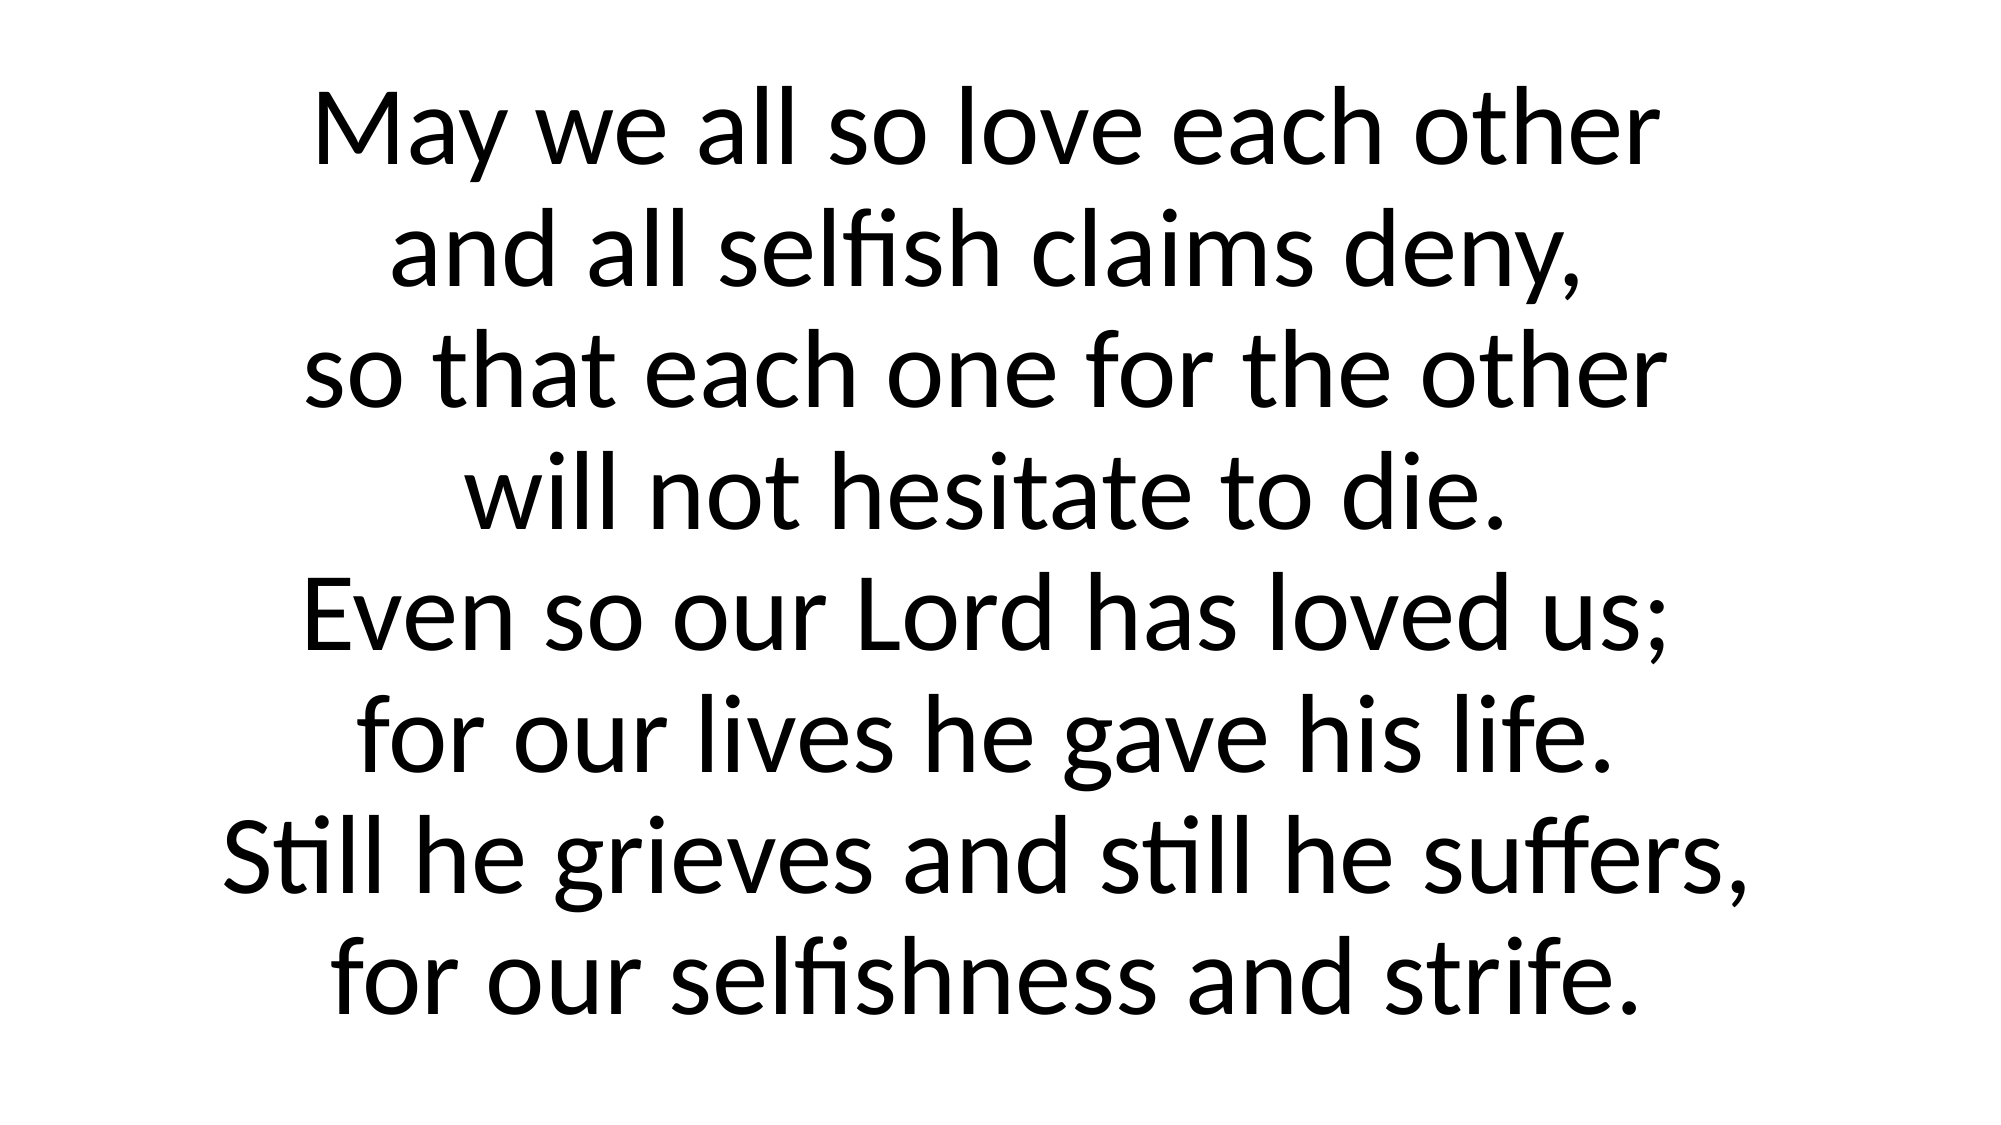

May we all so love each other
and all selfish claims deny,
so that each one for the other
will not hesitate to die.
Even so our Lord has loved us;
for our lives he gave his life.
Still he grieves and still he suffers,
for our selfishness and strife.